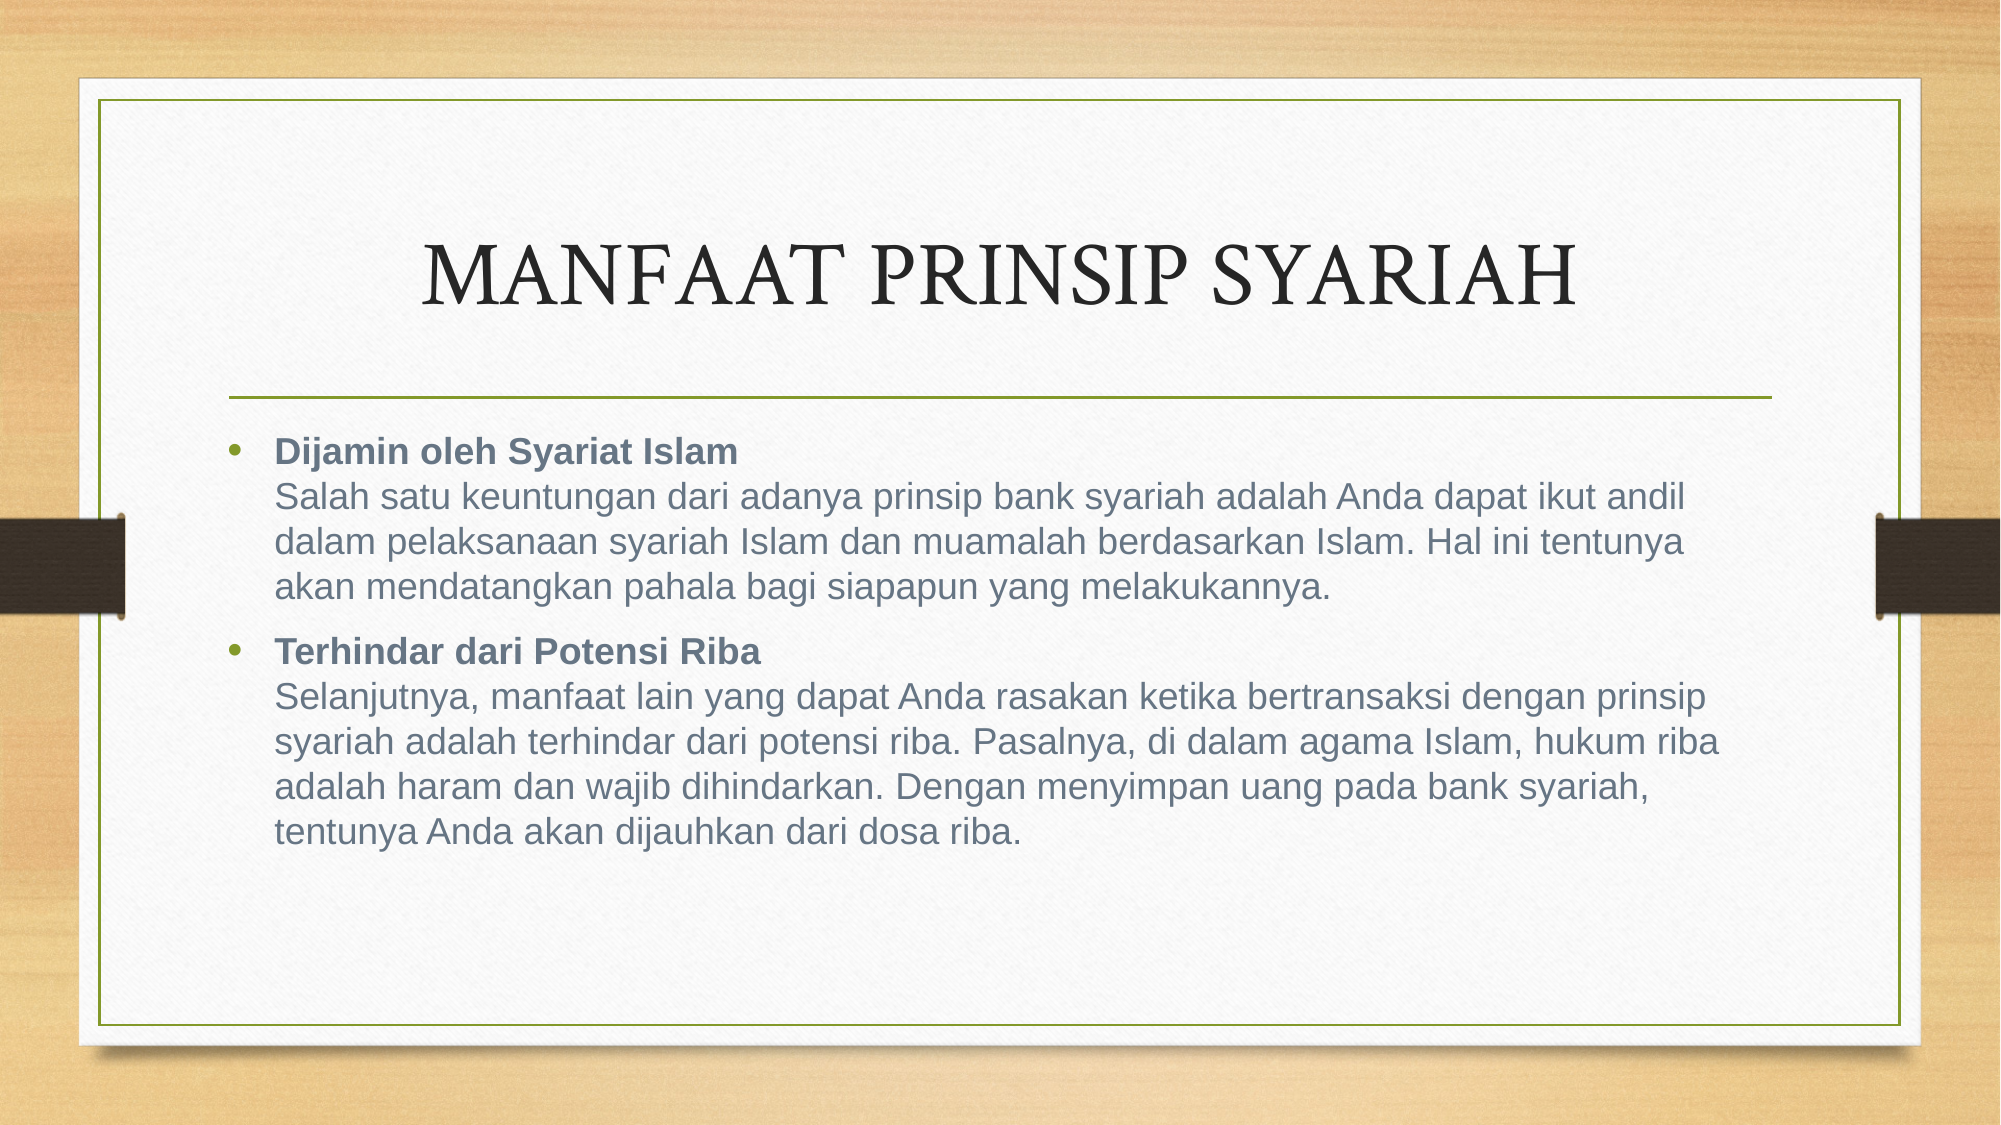

# MANFAAT PRINSIP SYARIAH
Dijamin oleh Syariat Islam
Salah satu keuntungan dari adanya prinsip bank syariah adalah Anda dapat ikut andil dalam pelaksanaan syariah Islam dan muamalah berdasarkan Islam. Hal ini tentunya akan mendatangkan pahala bagi siapapun yang melakukannya.
Terhindar dari Potensi Riba
Selanjutnya, manfaat lain yang dapat Anda rasakan ketika bertransaksi dengan prinsip syariah adalah terhindar dari potensi riba. Pasalnya, di dalam agama Islam, hukum riba adalah haram dan wajib dihindarkan. Dengan menyimpan uang pada bank syariah, tentunya Anda akan dijauhkan dari dosa riba.